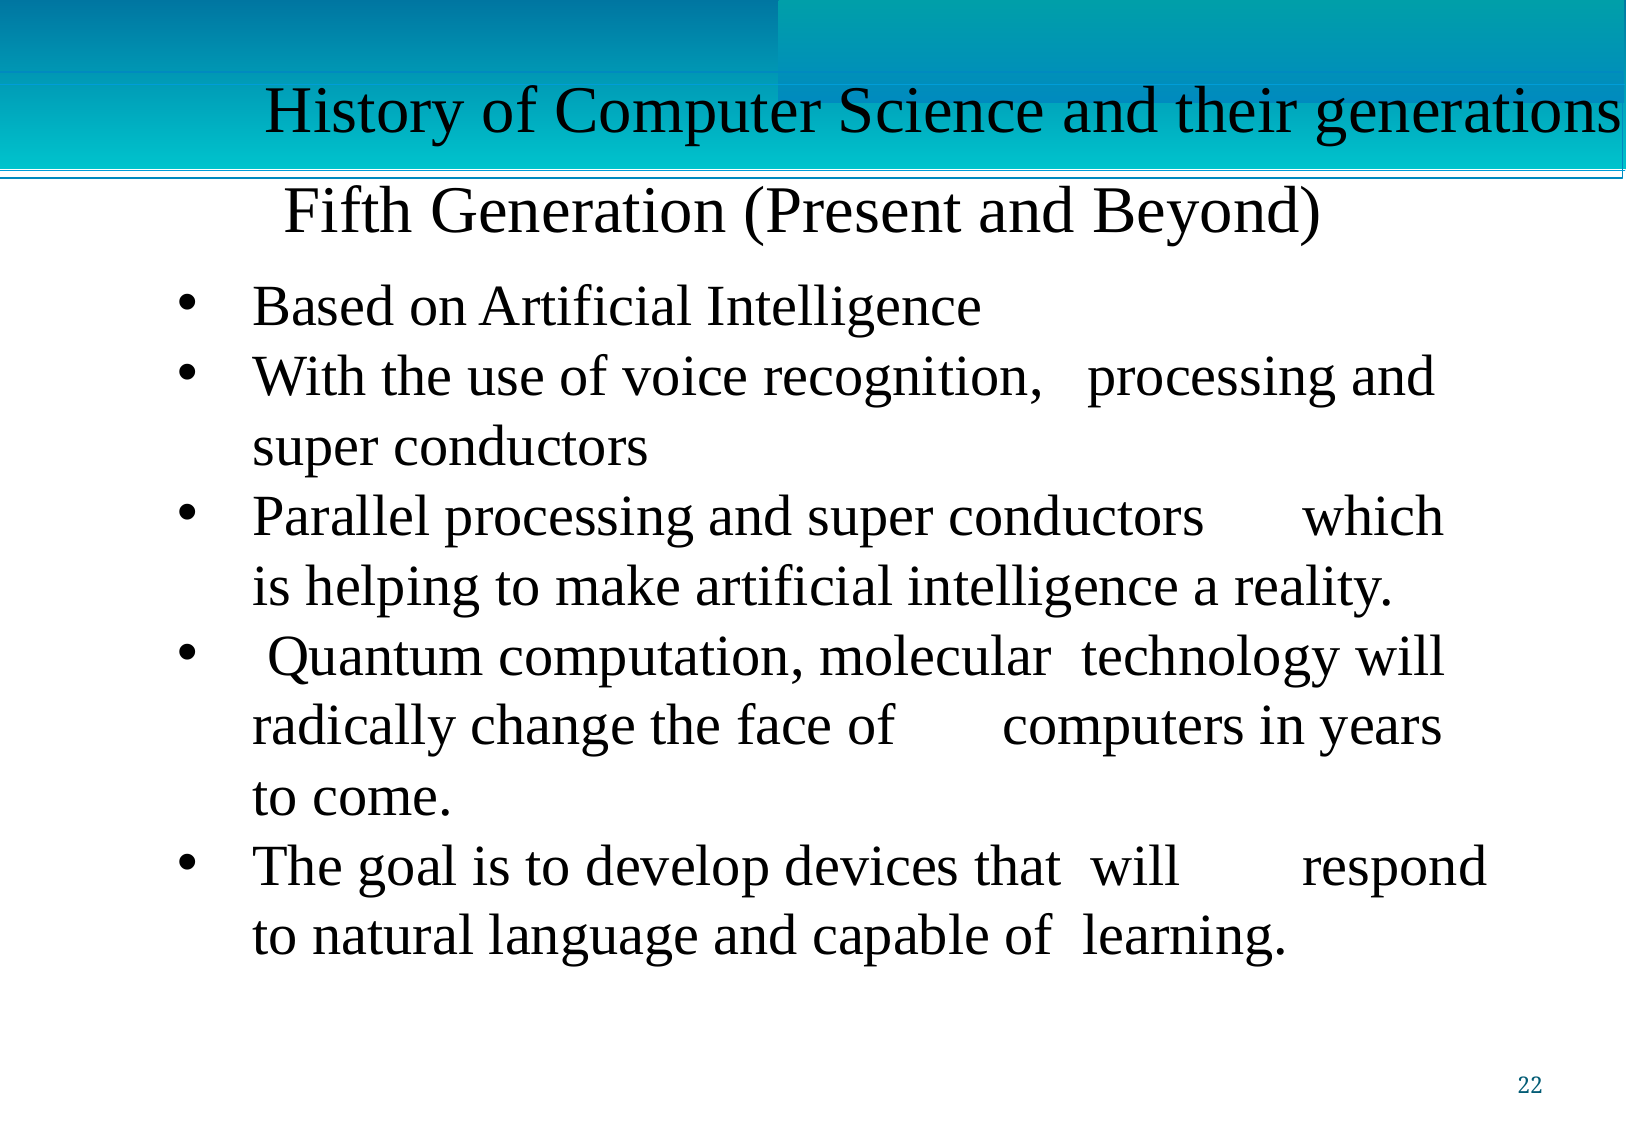

History of Computer Science and their generations.

Fifth Generation (Present and Beyond)

Based on Artificial Intelligence
With the use of voice recognition,   processing and super conductors
Parallel processing and super conductors 	which is helping to make artificial intelligence a reality.
 Quantum computation, molecular  technology will radically change the face of 	computers in years to come.
The goal is to develop devices that  will 	respond to natural language and capable of  learning.
22